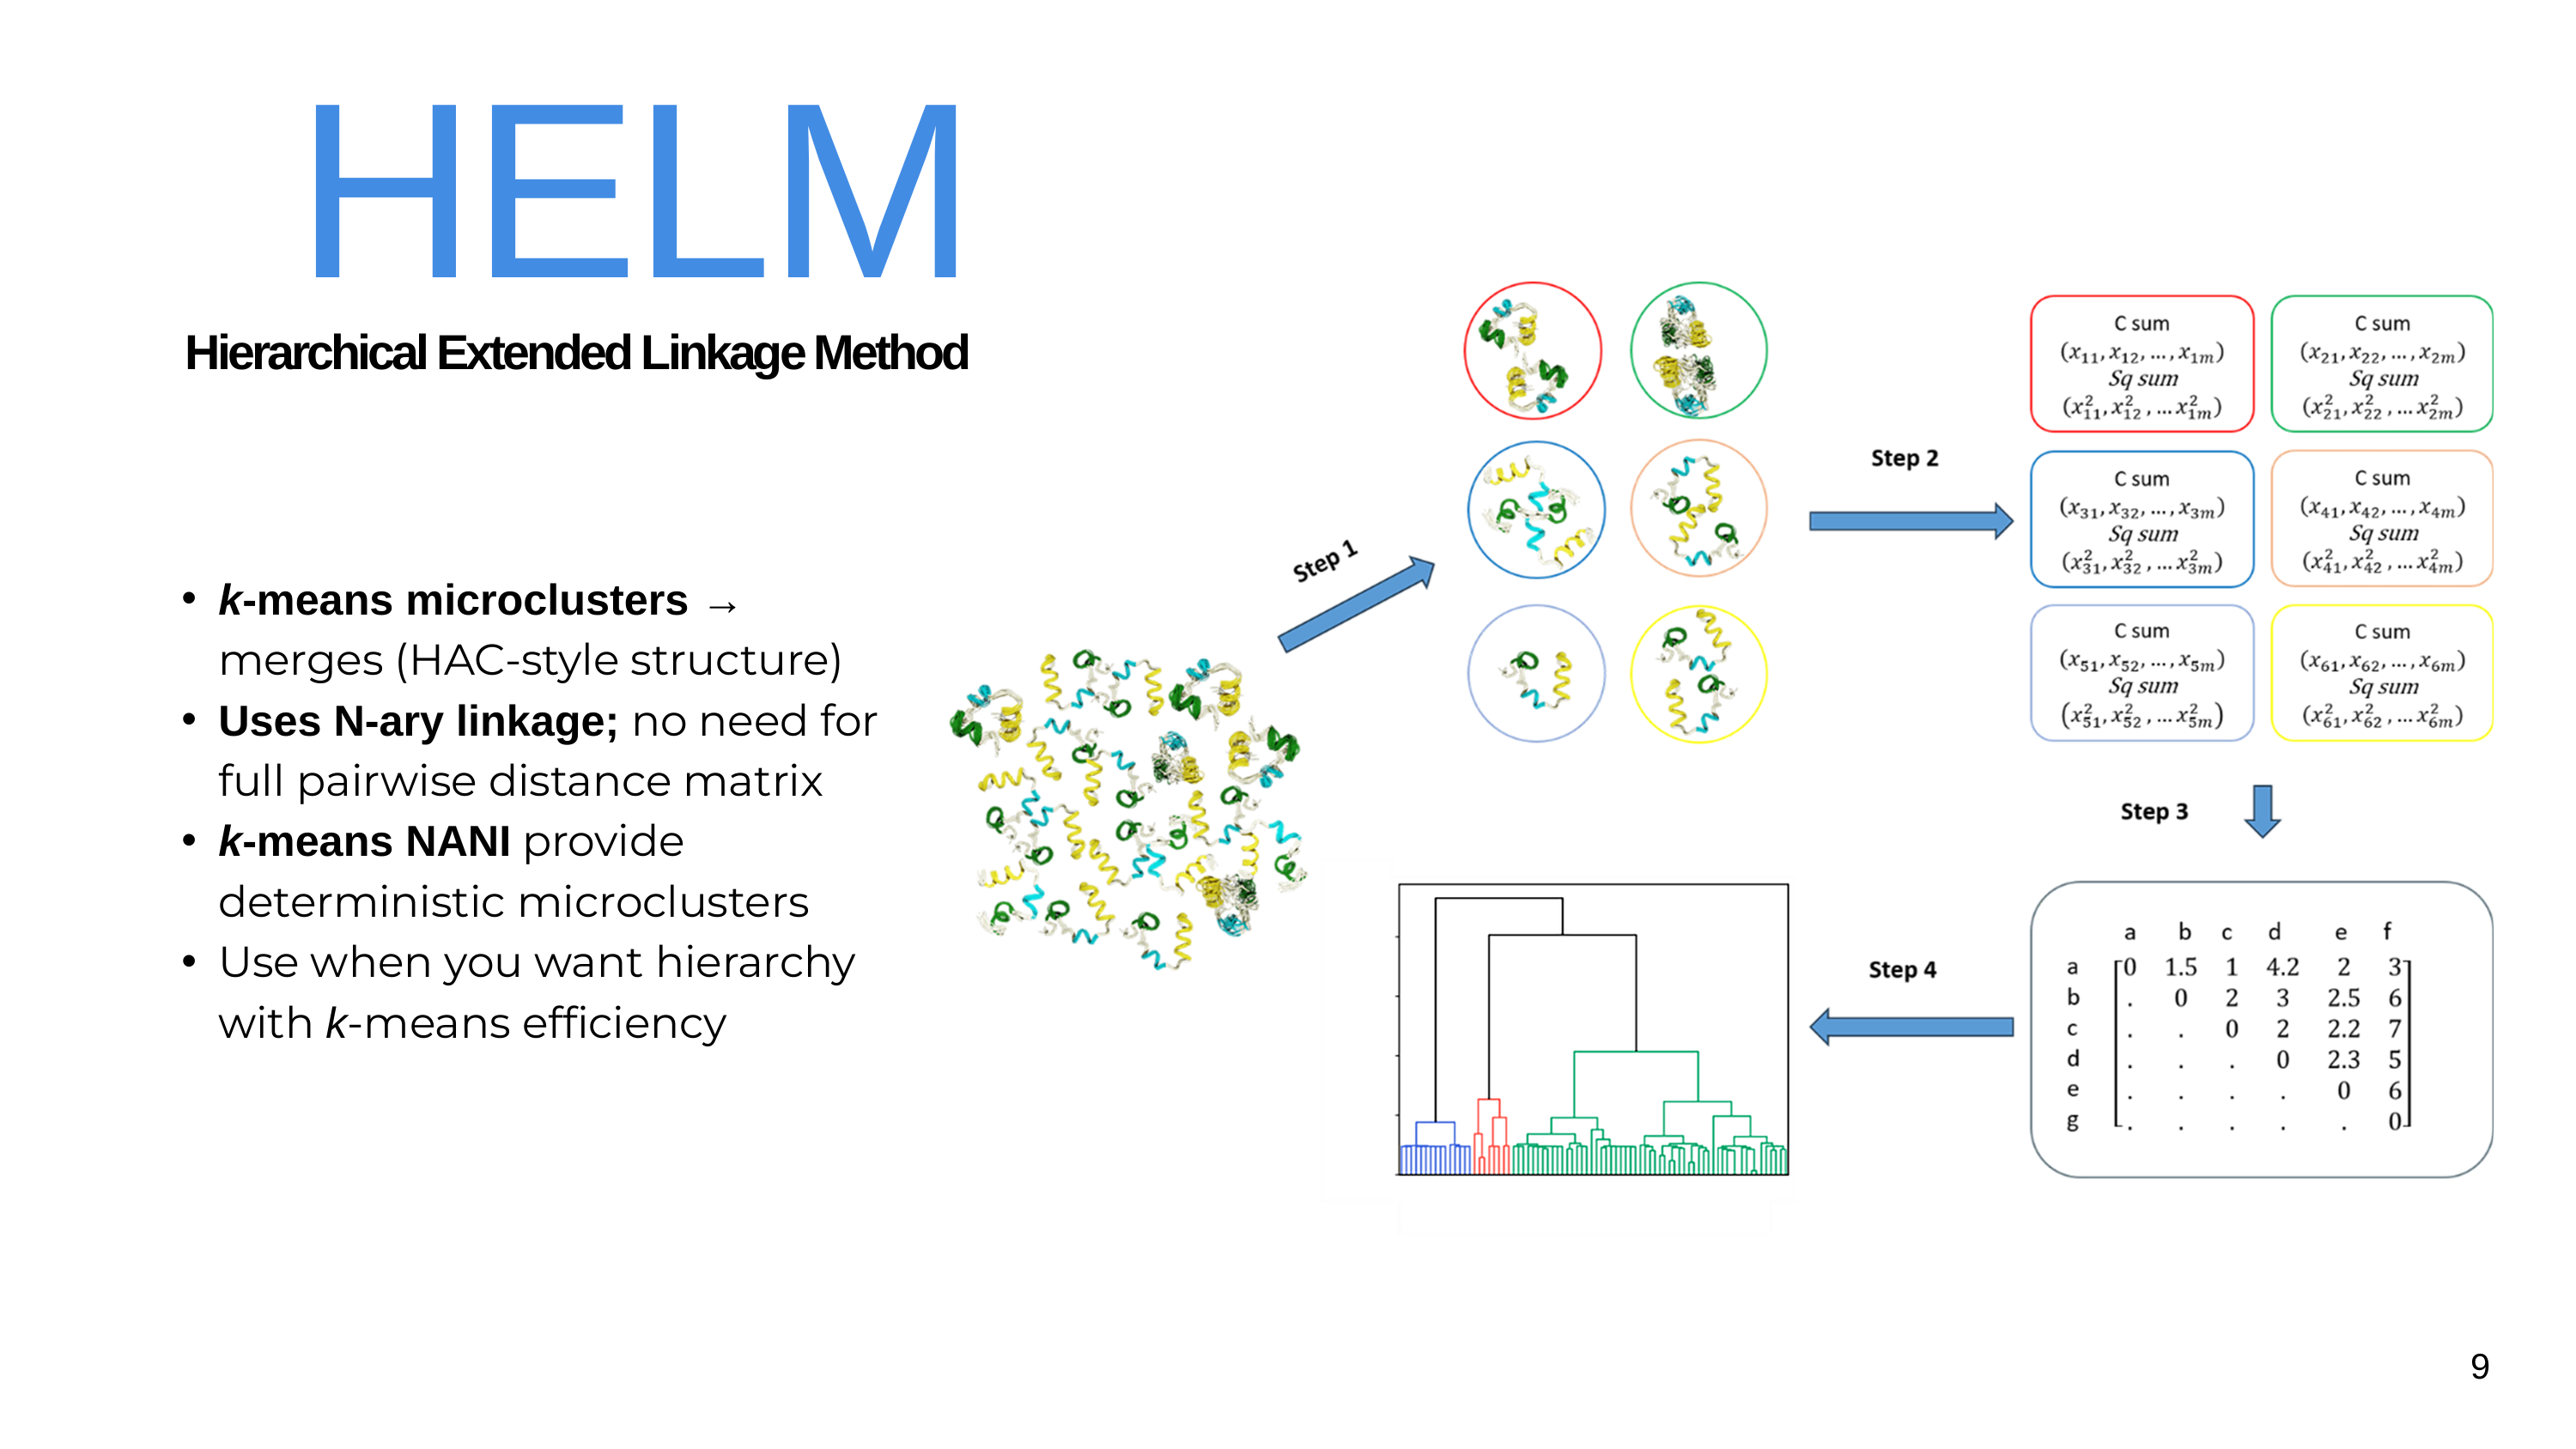

HELM

Hierarchical Extended Linkage Method
k-means microclusters → merges (HAC-style structure)
Uses N-ary linkage; no need for full pairwise distance matrix
k-means NANI provide deterministic microclusters
Use when you want hierarchy with k-means efficiency

9